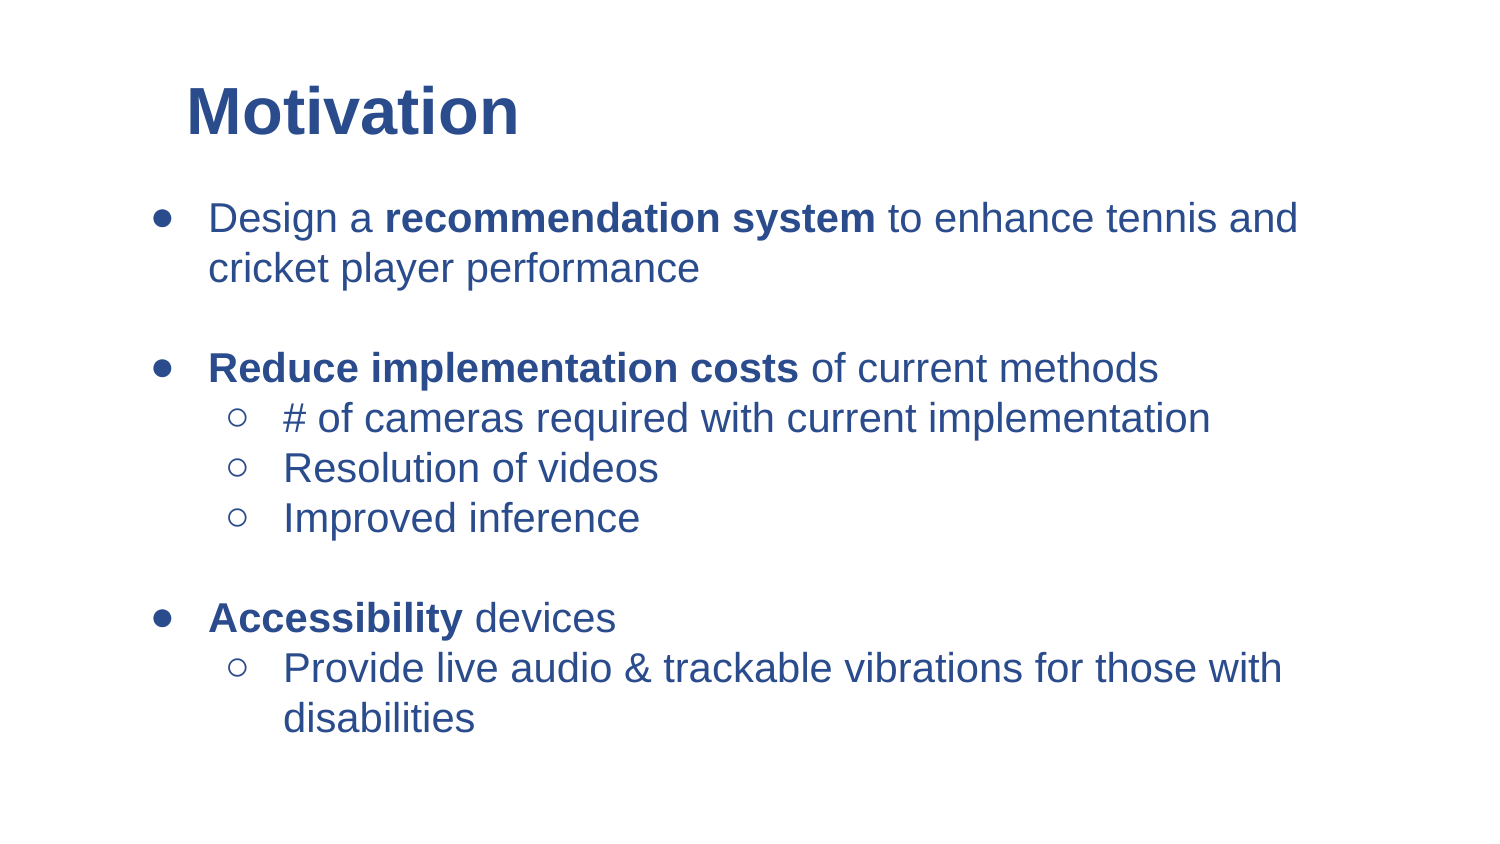

# Motivation
Design a recommendation system to enhance tennis and cricket player performance

Reduce implementation costs of current methods
# of cameras required with current implementation
Resolution of videos
Improved inference

Accessibility devices
Provide live audio & trackable vibrations for those with disabilities